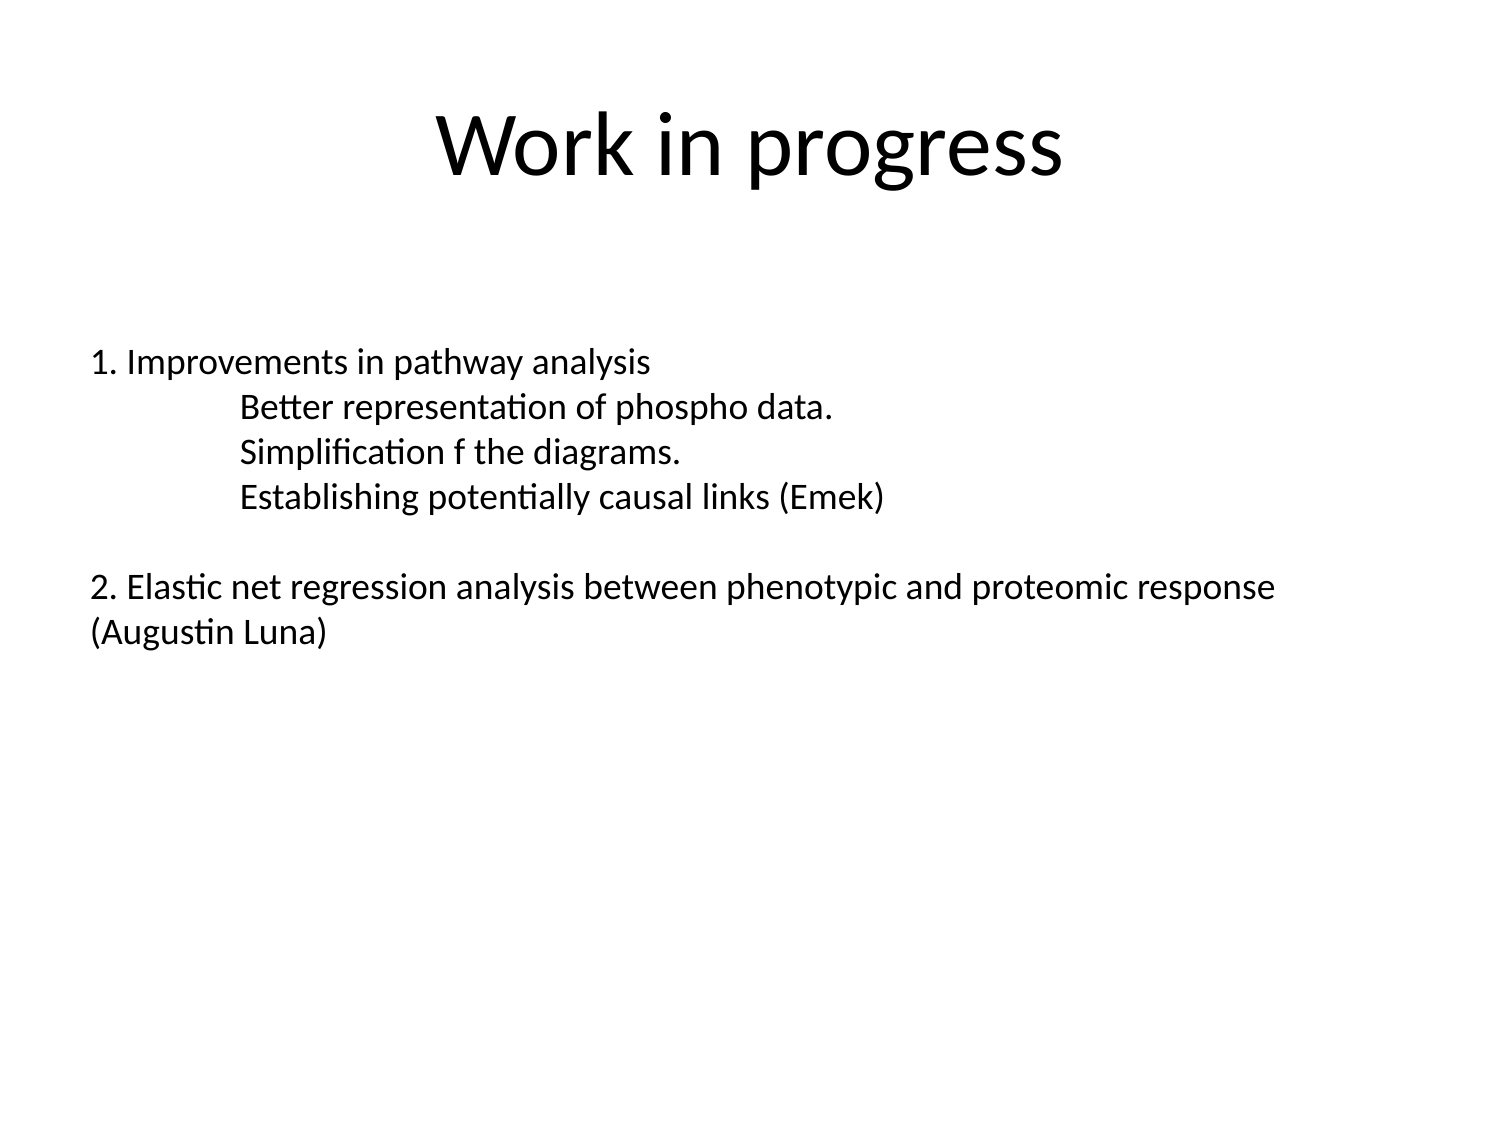

# Work in progress
1. Improvements in pathway analysis
	Better representation of phospho data.
	Simplification f the diagrams.
	Establishing potentially causal links (Emek)

2. Elastic net regression analysis between phenotypic and proteomic response (Augustin Luna)